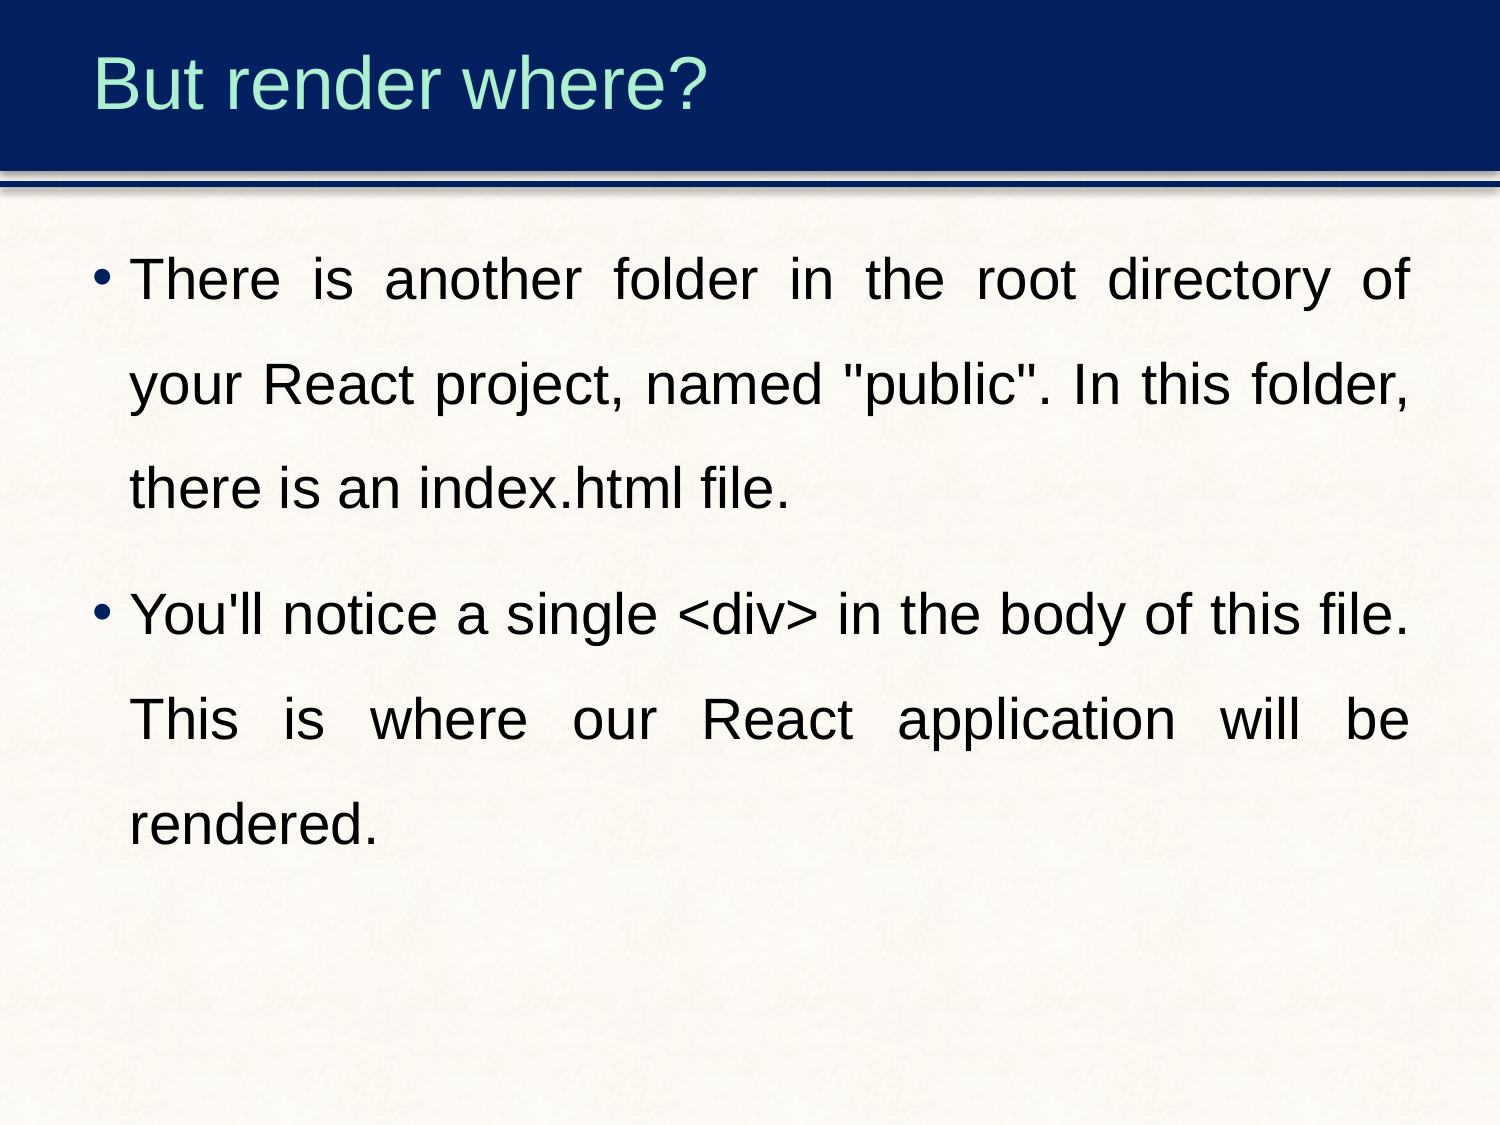

# But render where?
There is another folder in the root directory of your React project, named "public". In this folder, there is an index.html file.
You'll notice a single <div> in the body of this file. This is where our React application will be rendered.